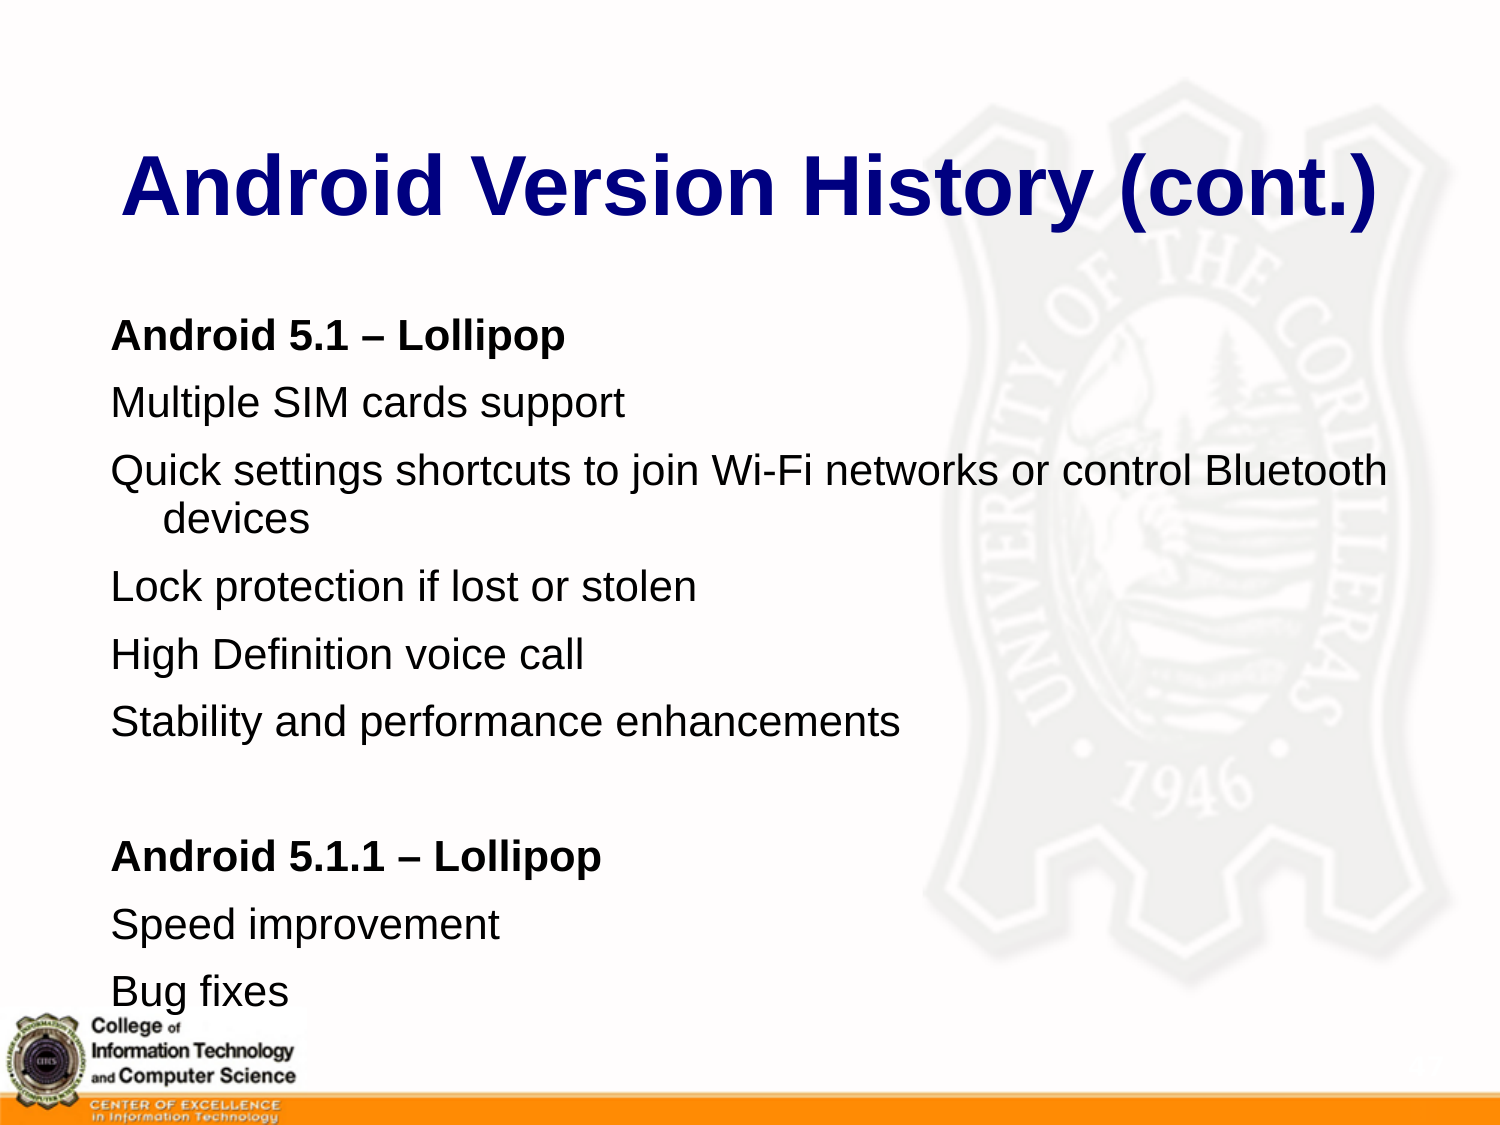

# Android Version History (cont.)
Android 5.1 – Lollipop
Multiple SIM cards support
Quick settings shortcuts to join Wi-Fi networks or control Bluetooth devices
Lock protection if lost or stolen
High Definition voice call
Stability and performance enhancements

Android 5.1.1 – Lollipop
Speed improvement
Bug fixes